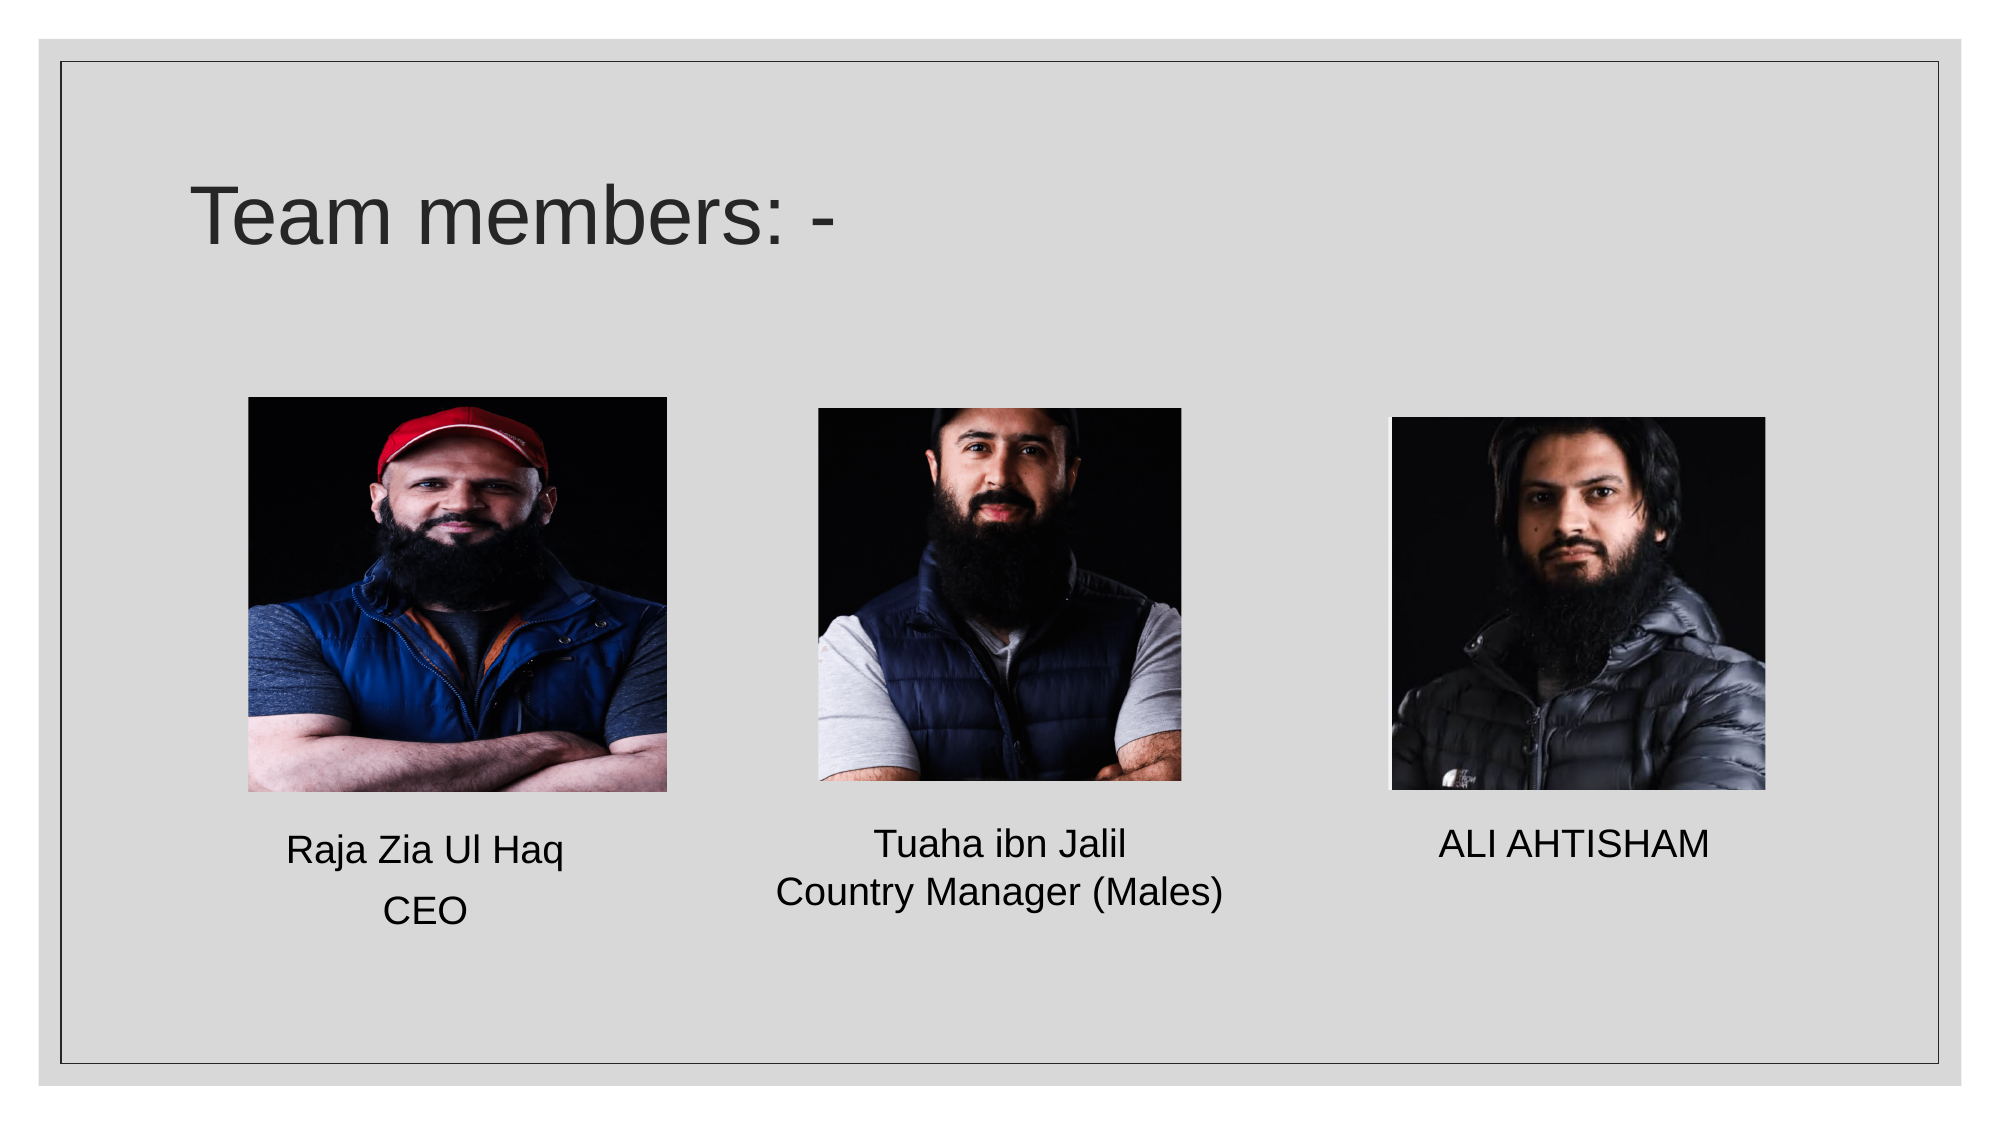

# Team members: -
Raja Zia Ul Haq
CEO
Tuaha ibn Jalil
Country Manager (Males)
Ali Ahtisham